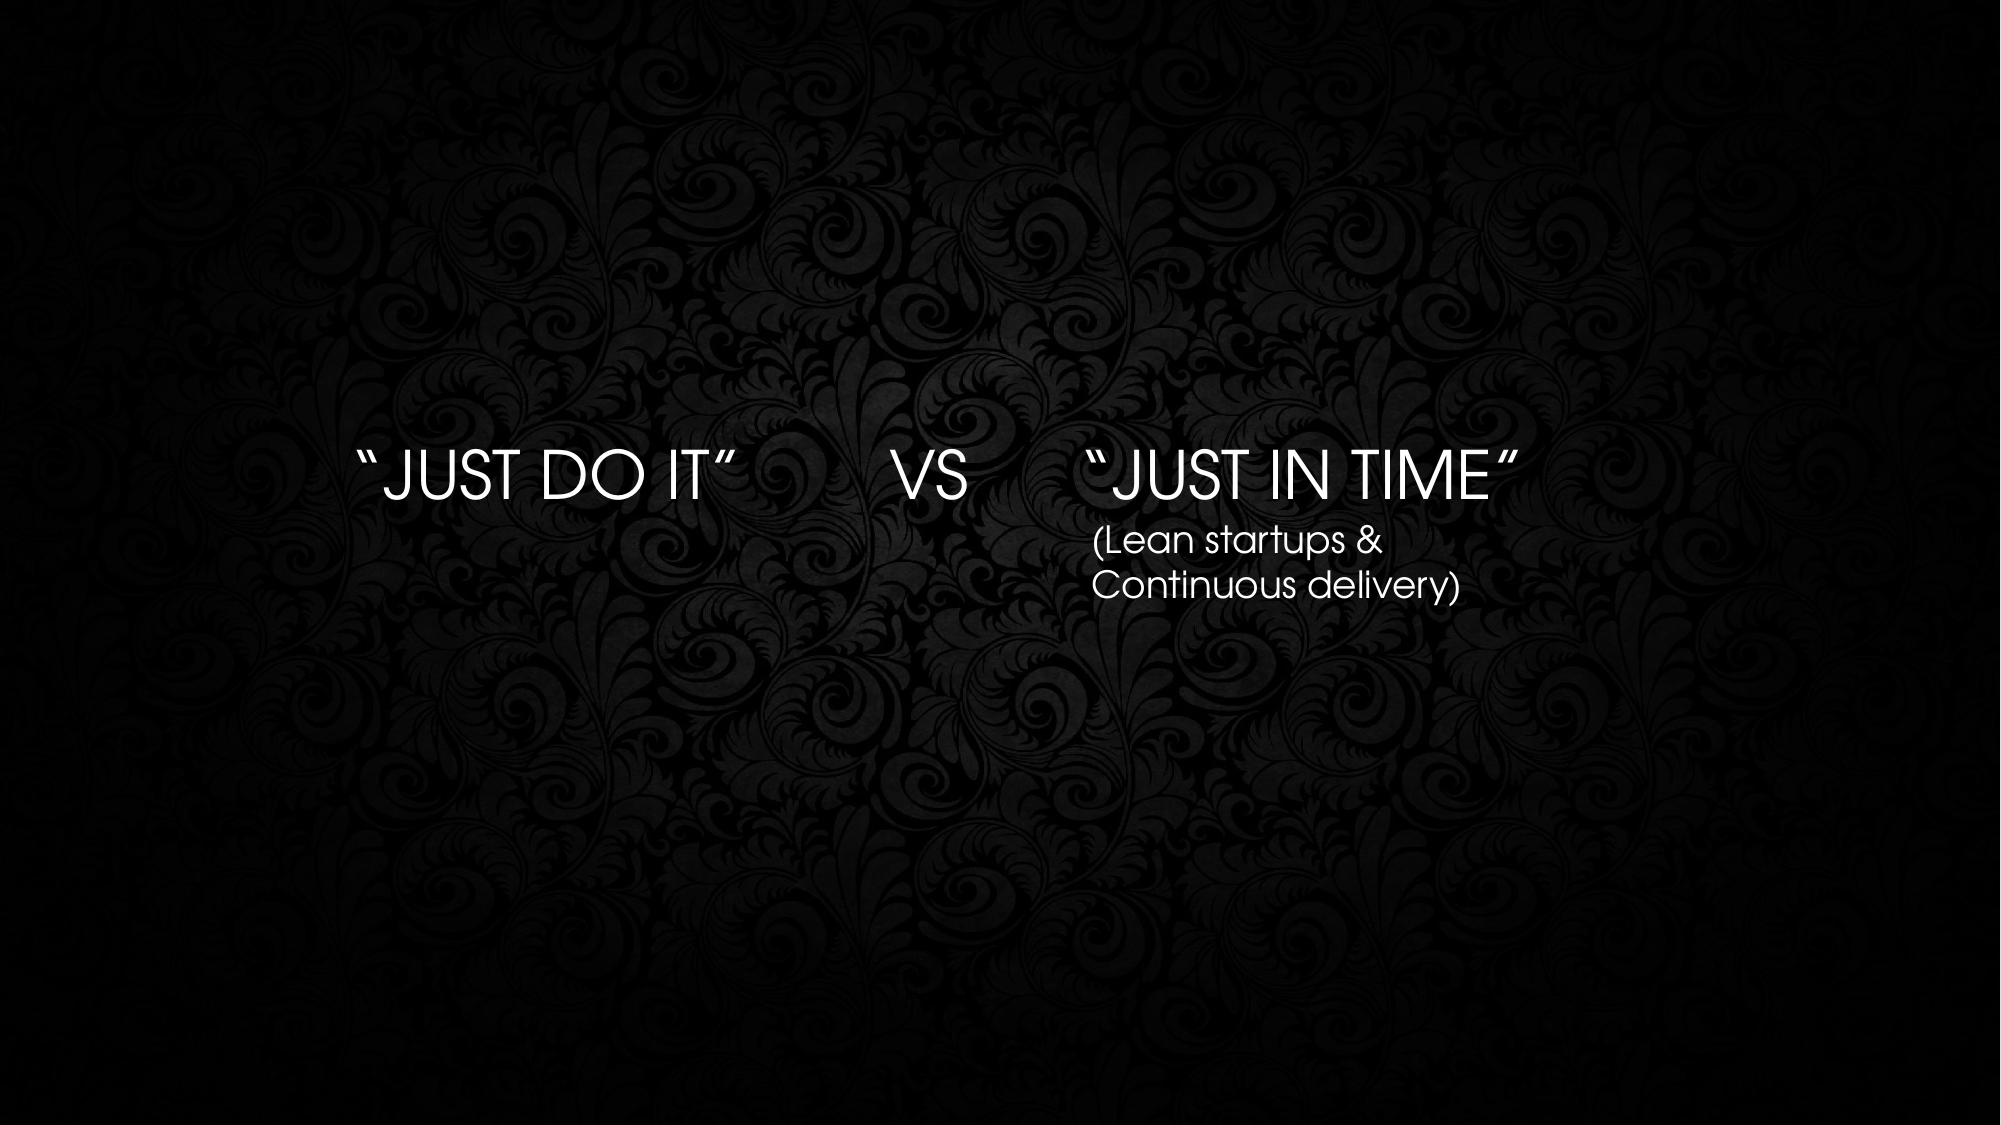

# “Just do it”        vs      “Just in time”
(Lean startups &
Continuous delivery)